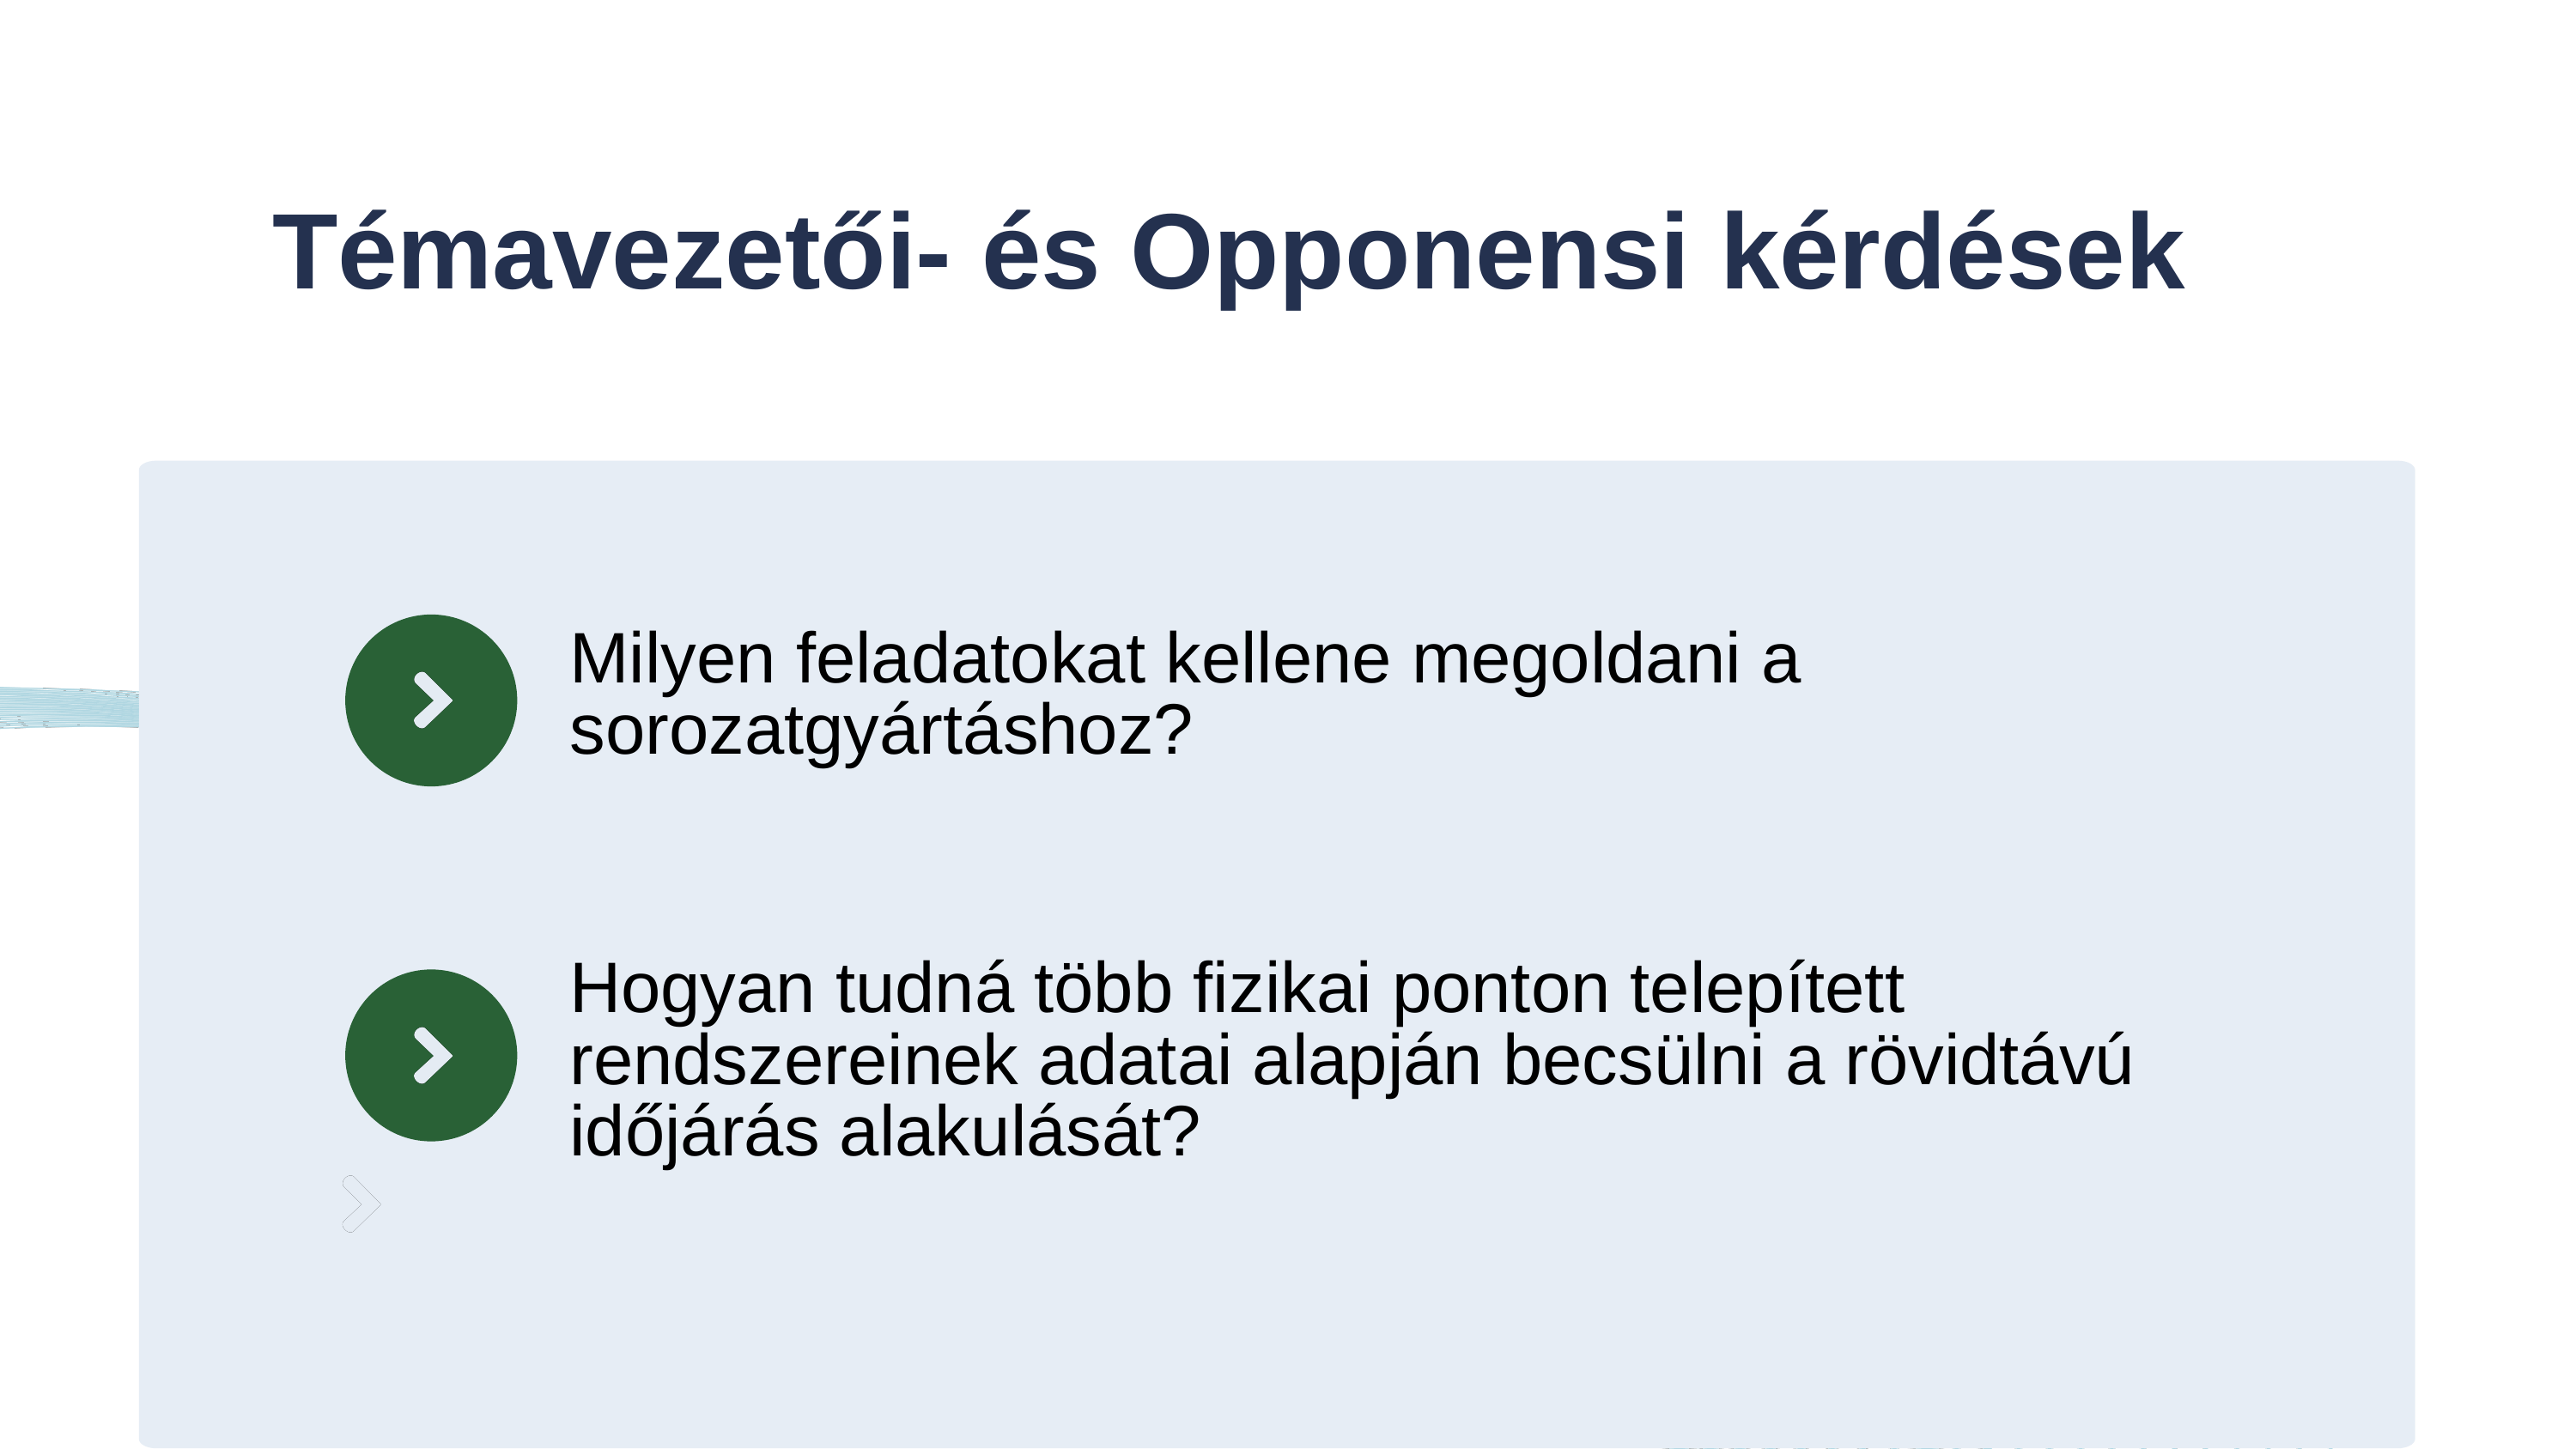

Témavezetői- és Opponensi kérdések

Milyen feladatokat kellene megoldani a sorozatgyártáshoz?

Hogyan tudná több fizikai ponton telepített rendszereinek adatai alapján becsülni a rövidtávú időjárás alakulását?